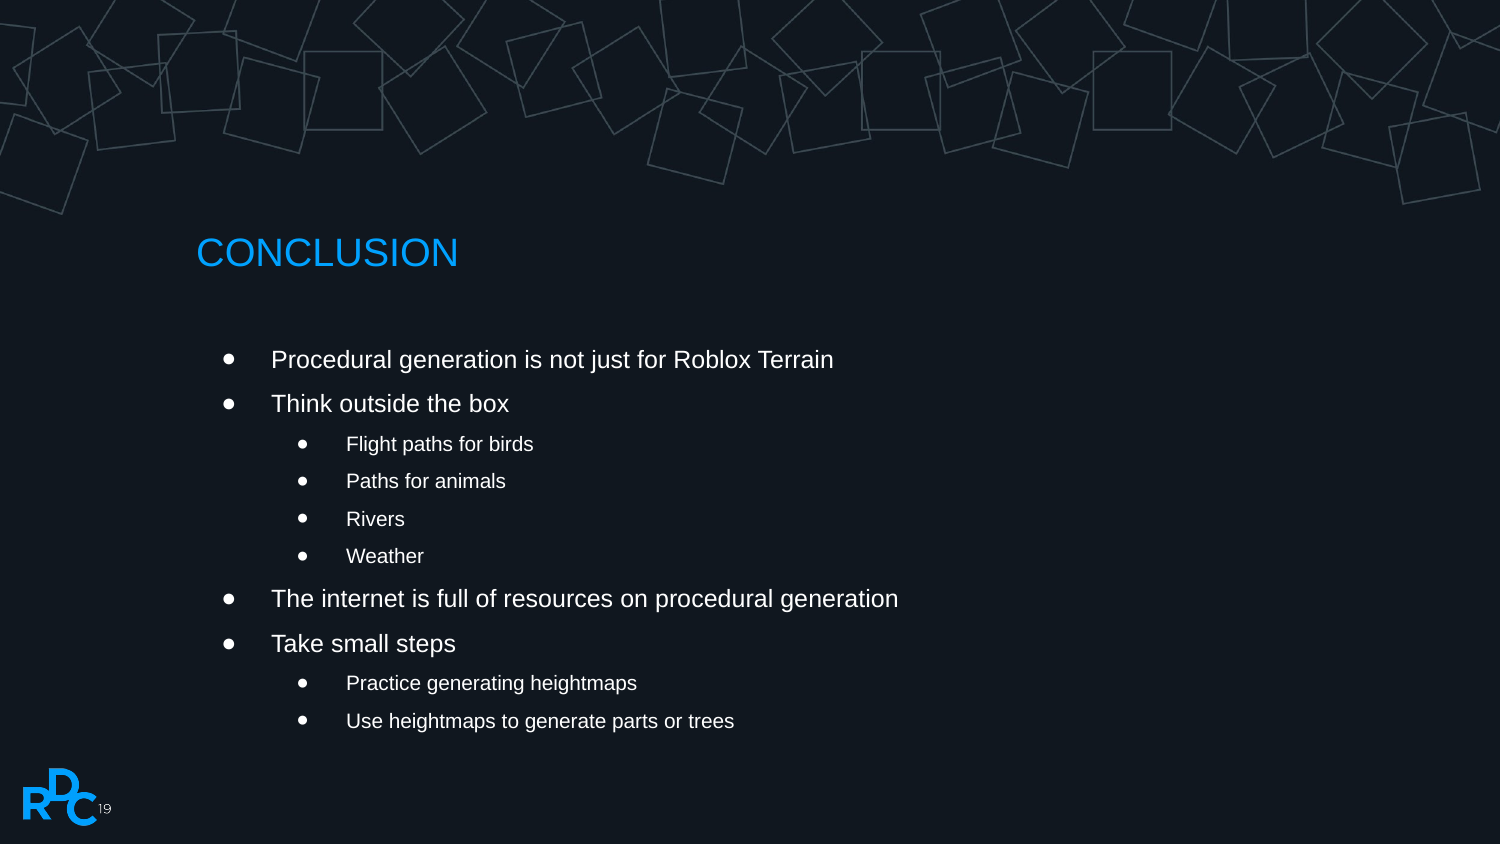

# CONCLUSION
Procedural generation is not just for Roblox Terrain
Think outside the box
Flight paths for birds
Paths for animals
Rivers
Weather
The internet is full of resources on procedural generation
Take small steps
Practice generating heightmaps
Use heightmaps to generate parts or trees